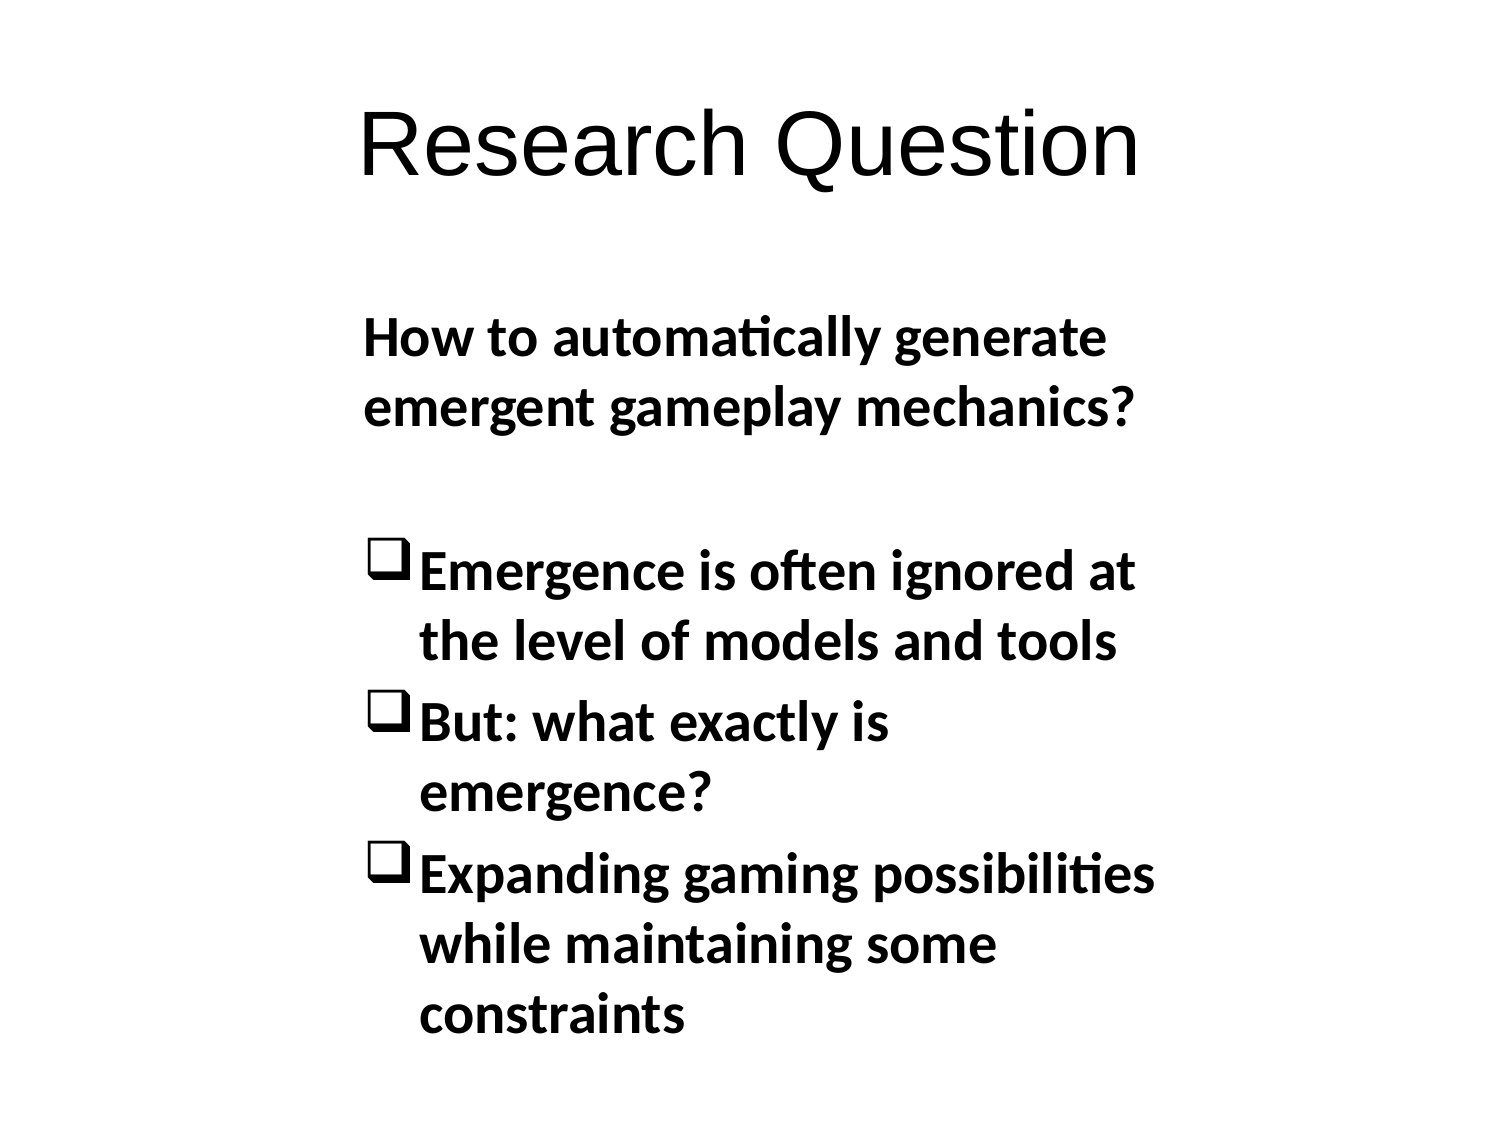

# Research Question
How to automatically generate emergent gameplay mechanics?

Emergence is often ignored at the level of models and tools
But: what exactly is emergence?
Expanding gaming possibilities while maintaining some constraints